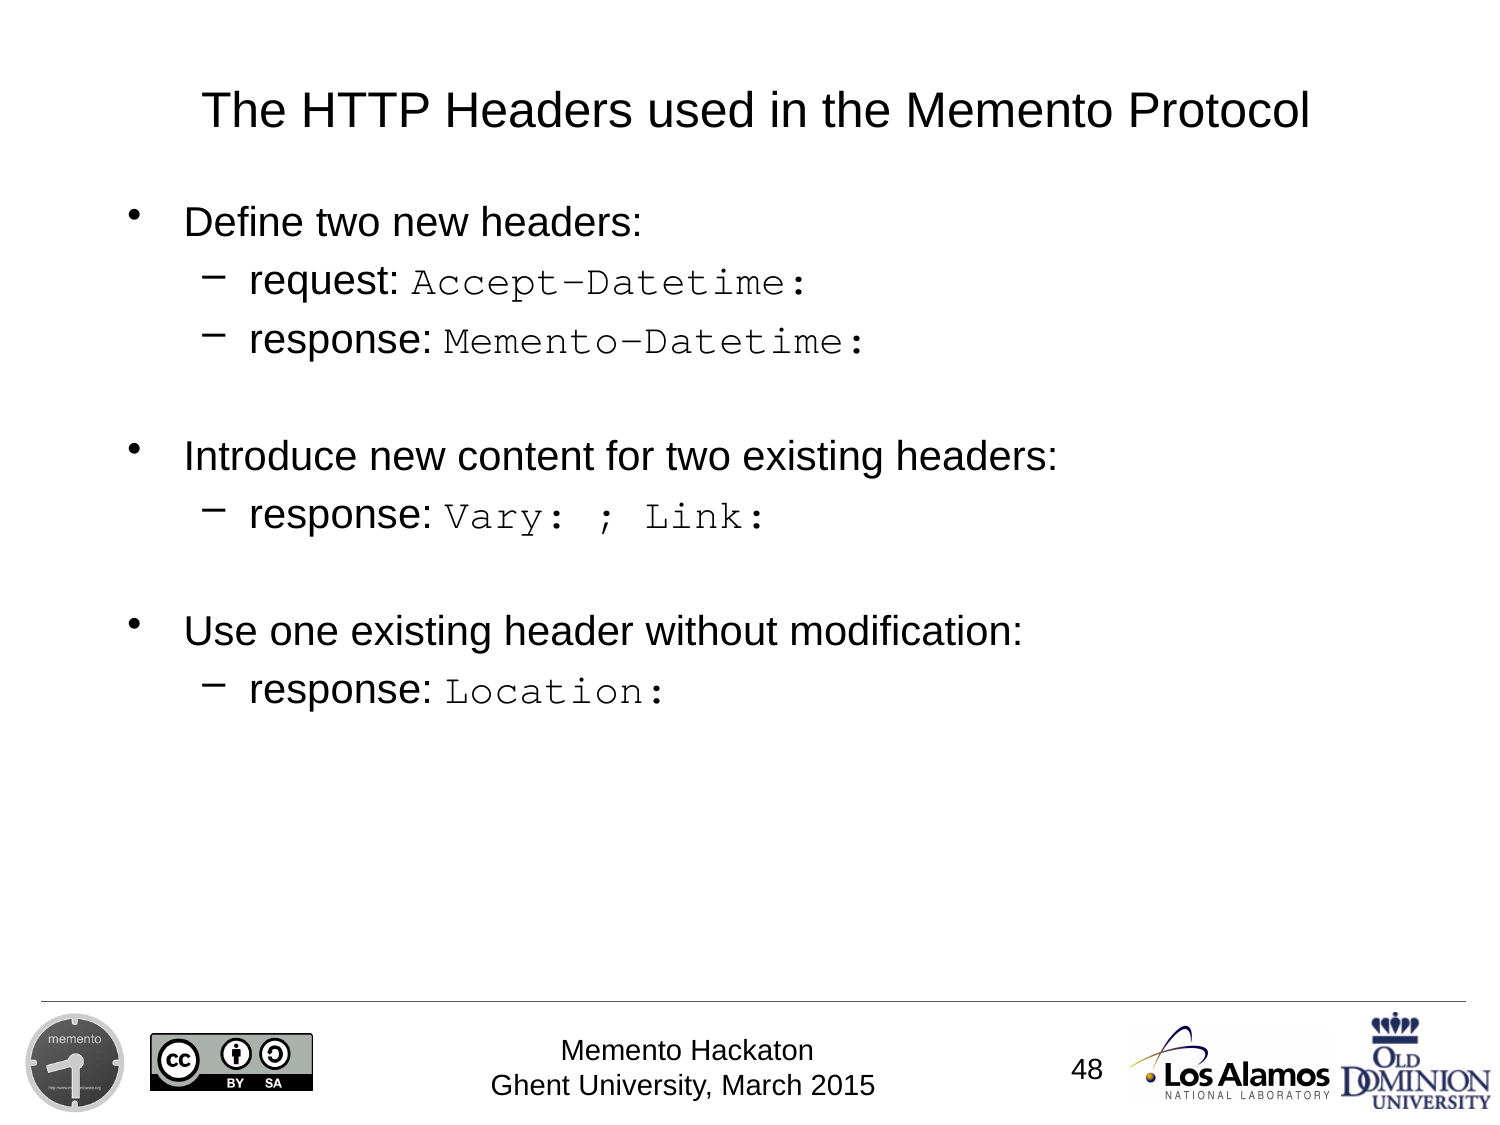

The HTTP Headers used in the Memento Protocol
Define two new headers:
request: Accept-Datetime:
response: Memento-Datetime:

Introduce new content for two existing headers:
response: Vary: ; Link:

Use one existing header without modification:
response: Location:, TCN:

48